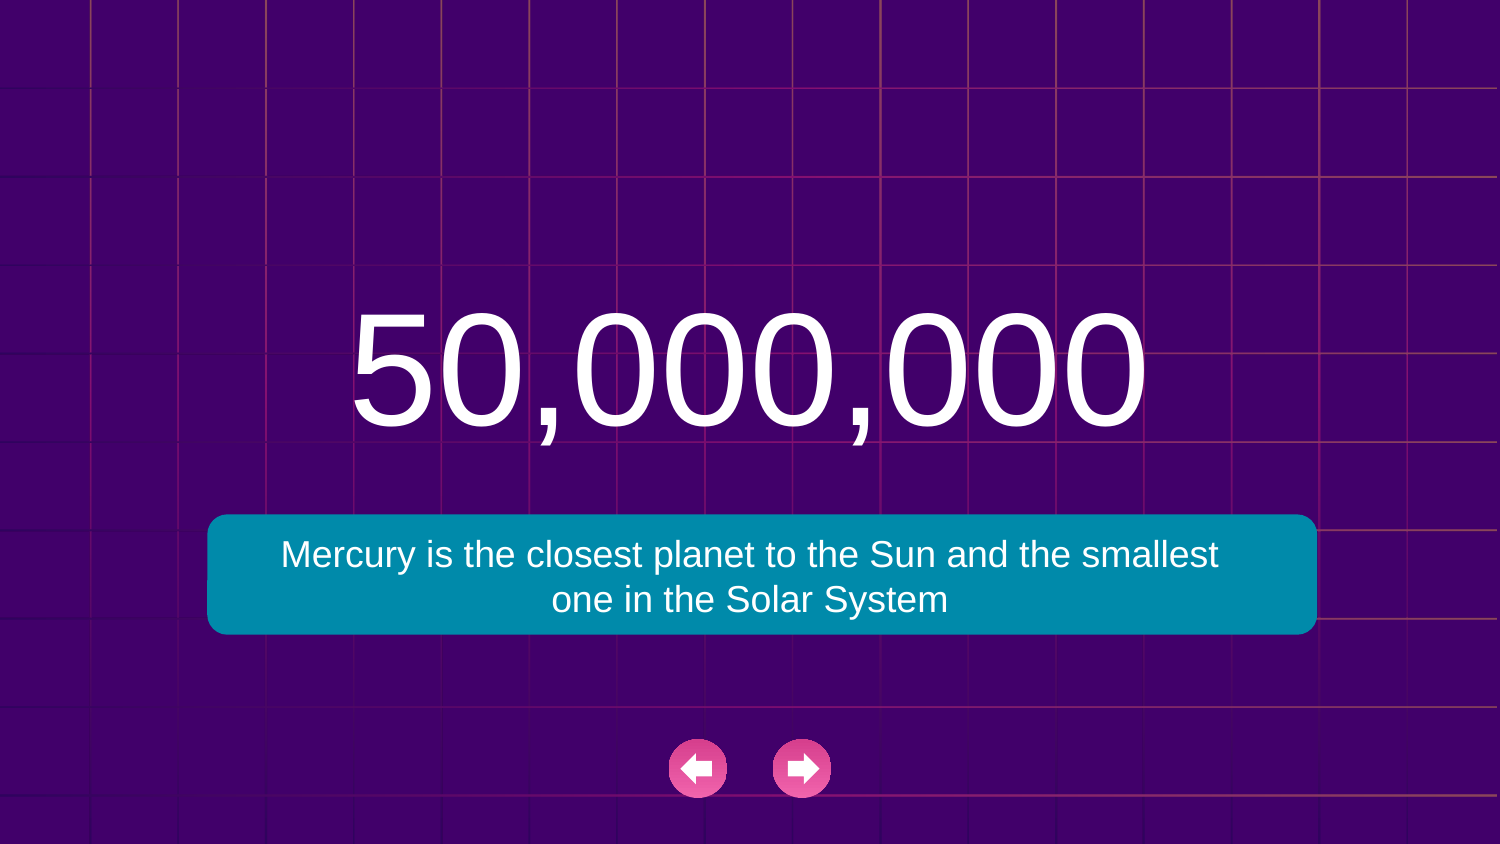

# 50,000,000

Mercury is the closest planet to the Sun and the smallest one in the Solar System